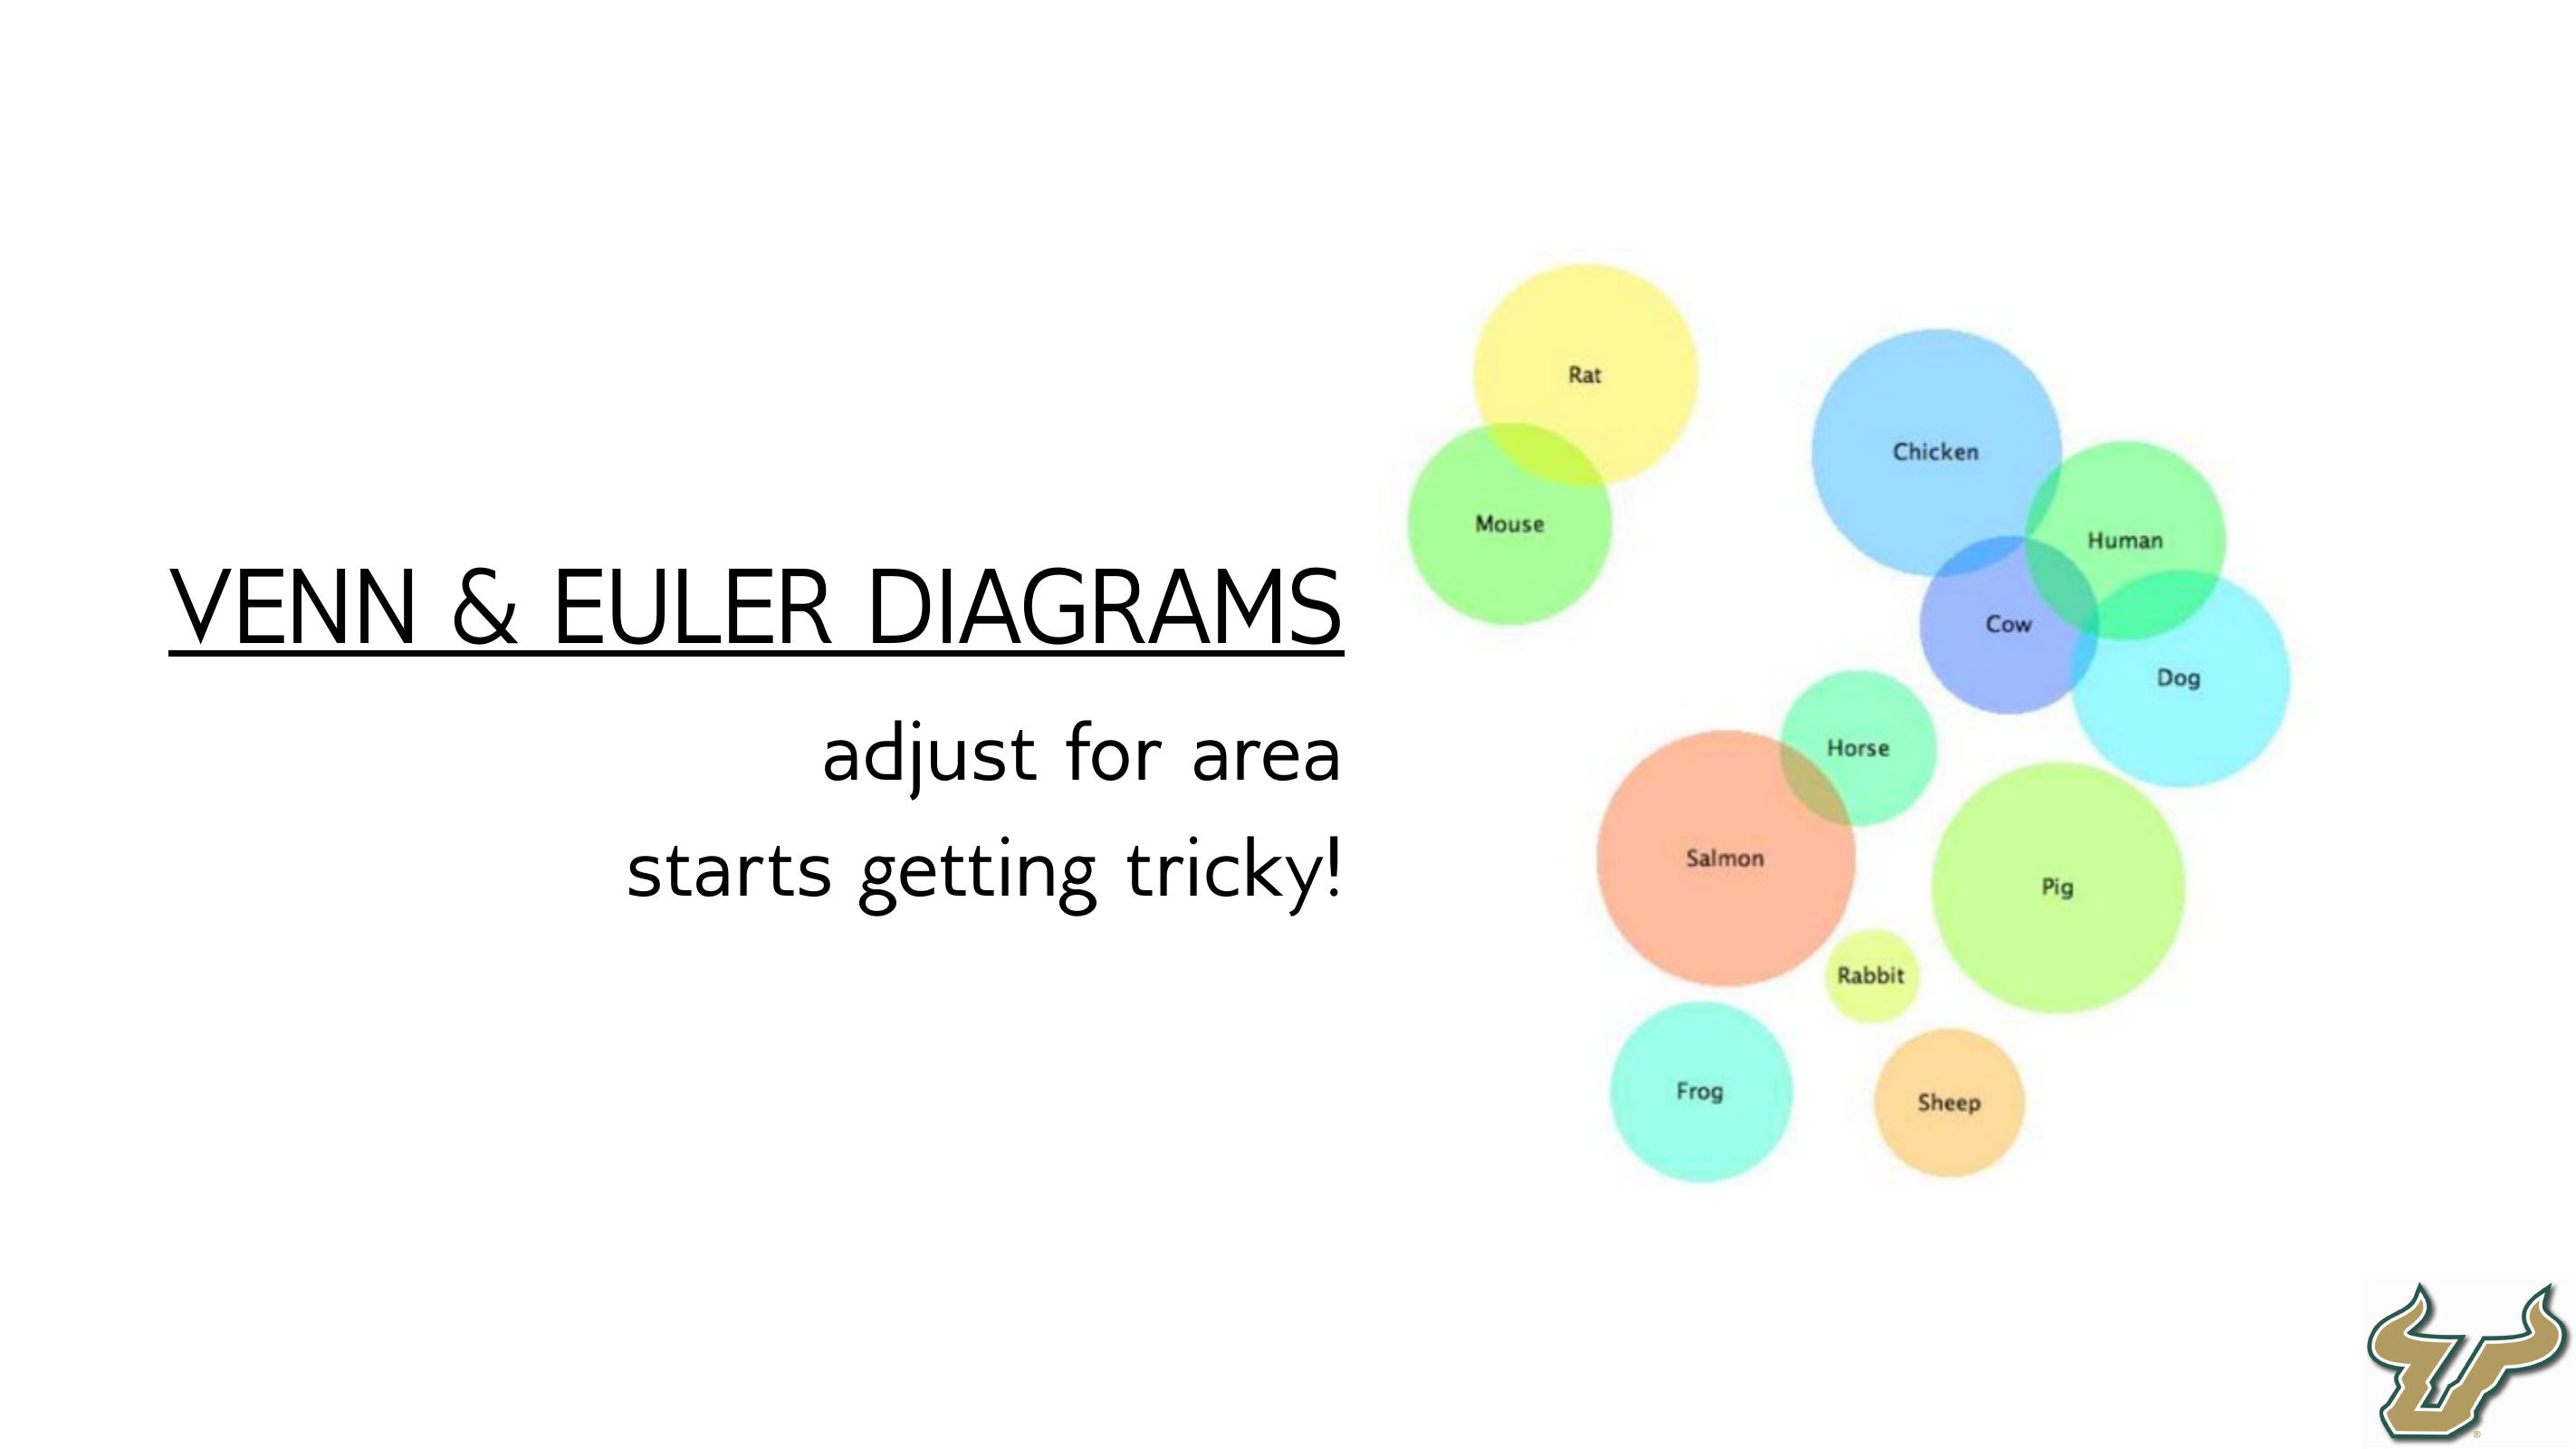

venn & euler diagrams
adjust for area
starts getting tricky!